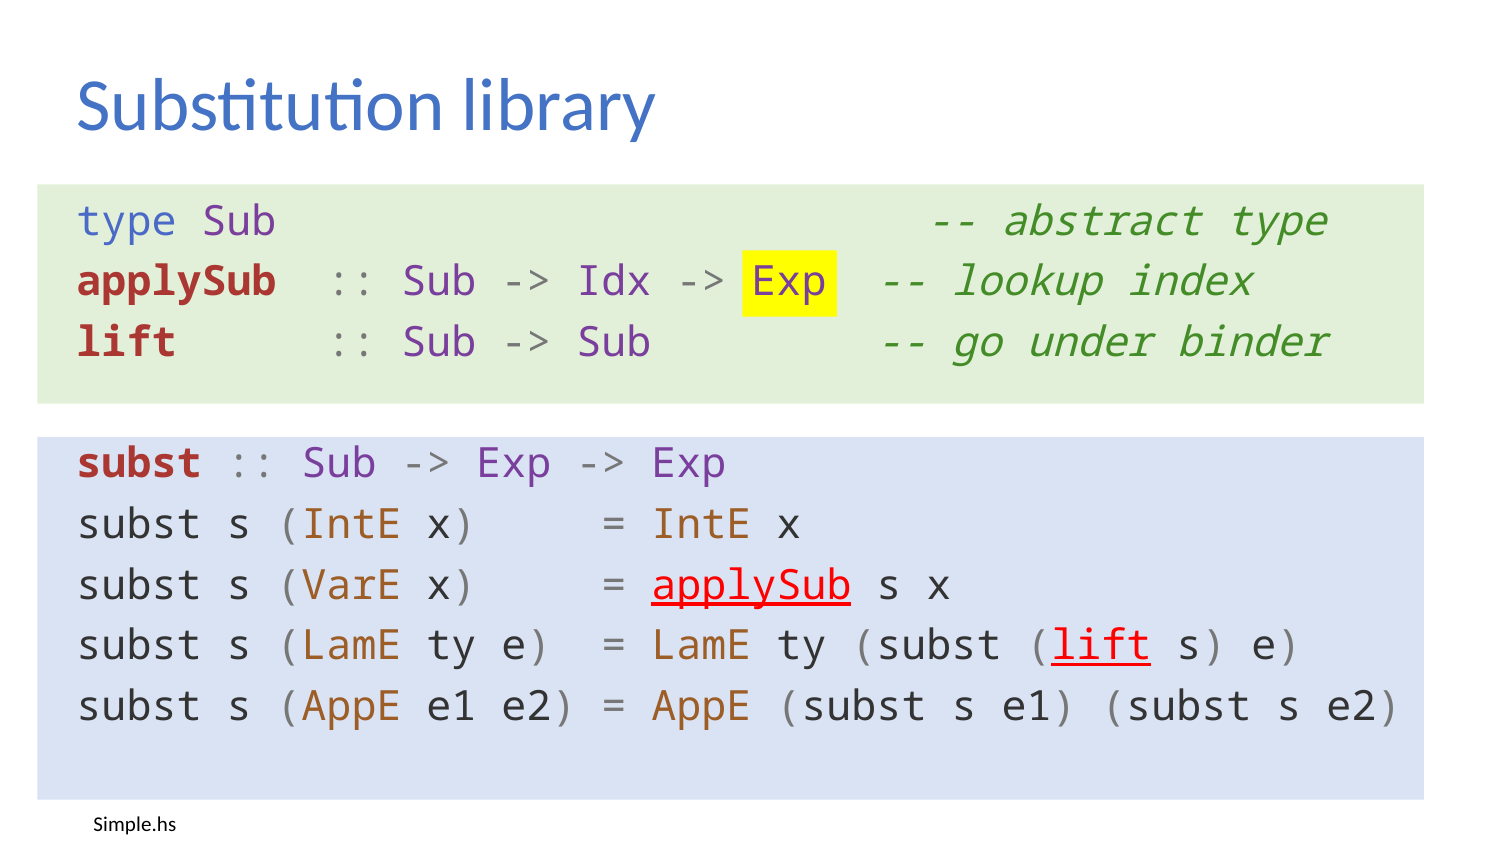

# Substitution library

type Sub 		   	          -- abstract type
applySub  :: Sub -> Idx -> Exp  -- lookup index
lift      :: Sub -> Sub         -- go under binder

subst :: Sub -> Exp -> Exp
subst s (IntE x)     = IntE x
subst s (VarE x)     = applySub s x
subst s (LamE ty e)  = LamE ty (subst (lift s) e)
subst s (AppE e1 e2) = AppE (subst s e1) (subst s e2)

Simple.hs